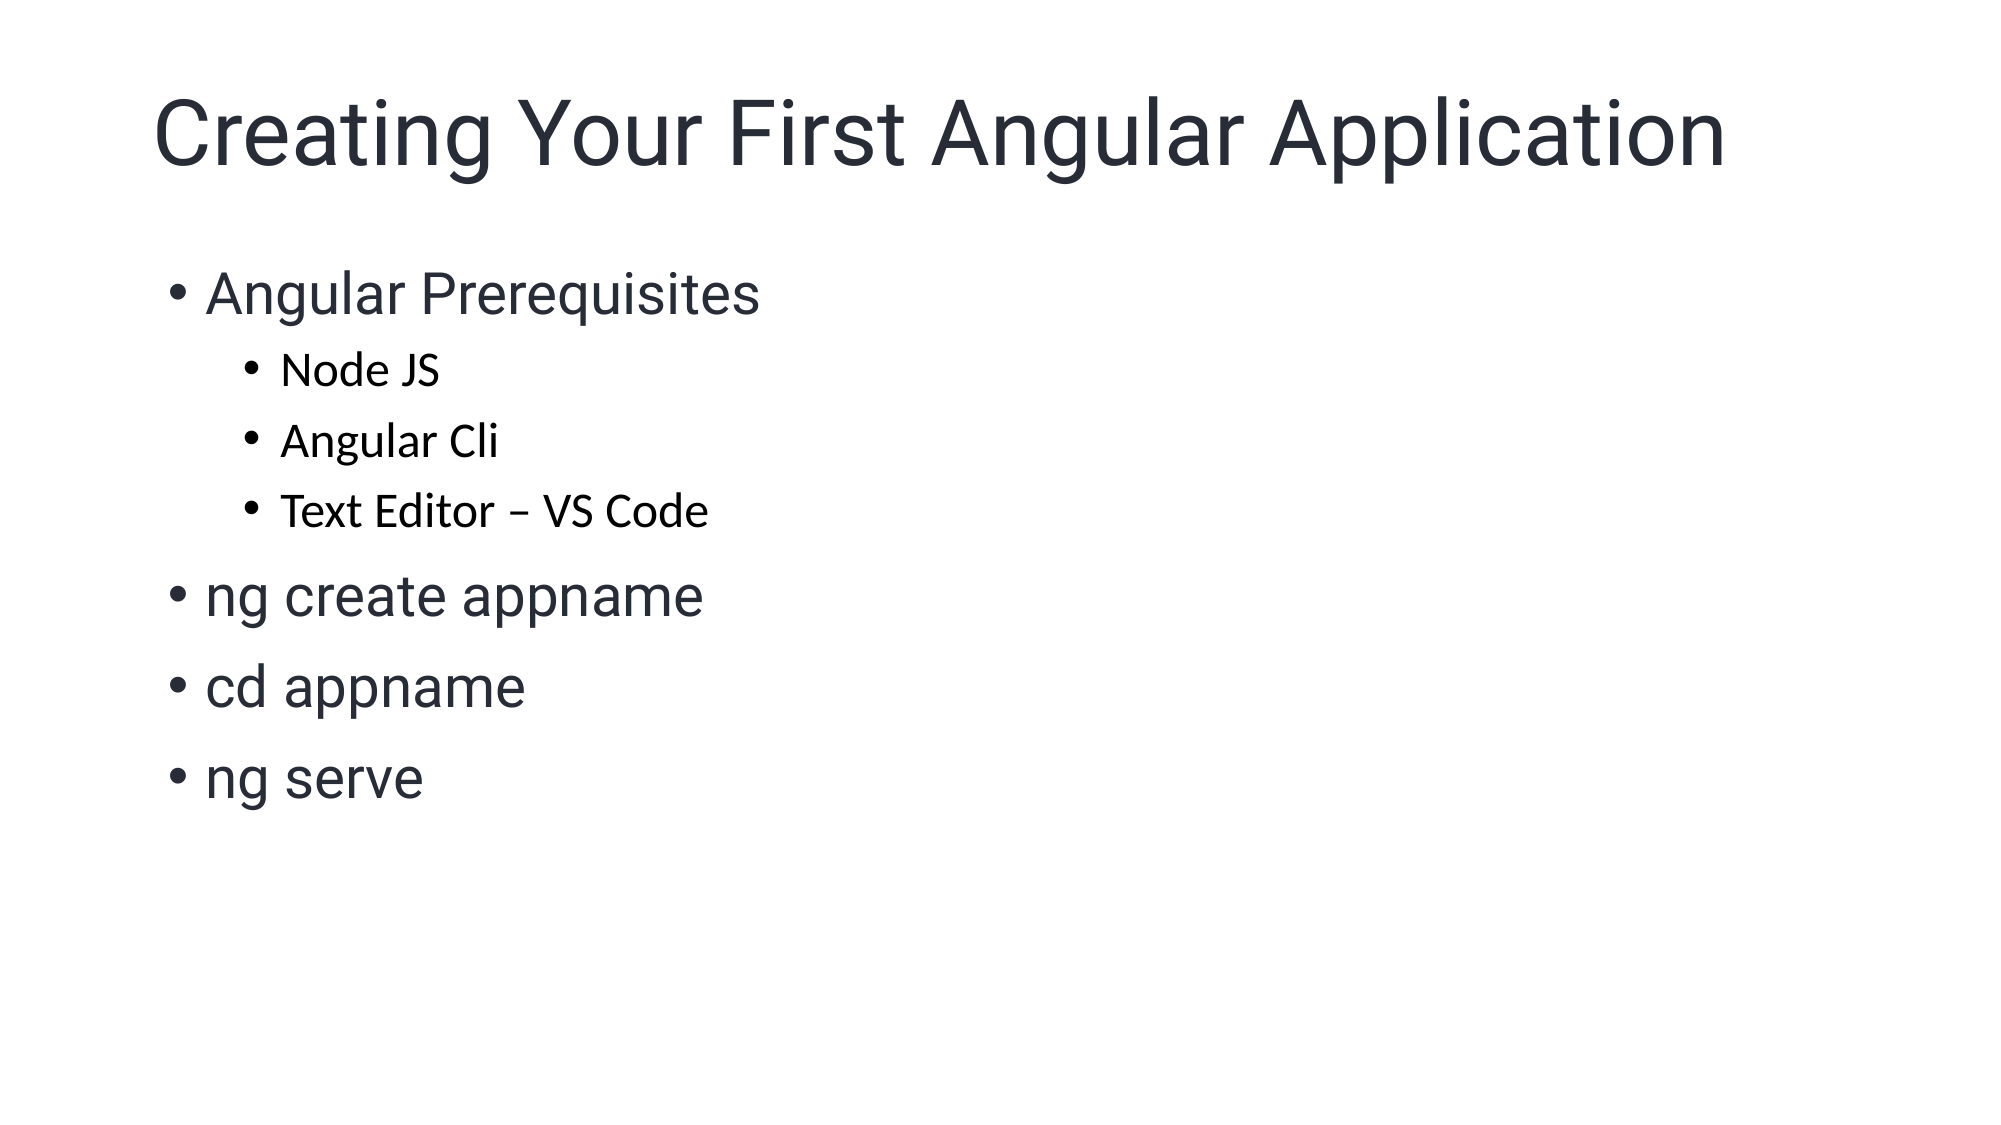

# Creating Your First Angular Application
Angular Prerequisites
Node JS
Angular Cli
Text Editor – VS Code
ng create appname
cd appname
ng serve